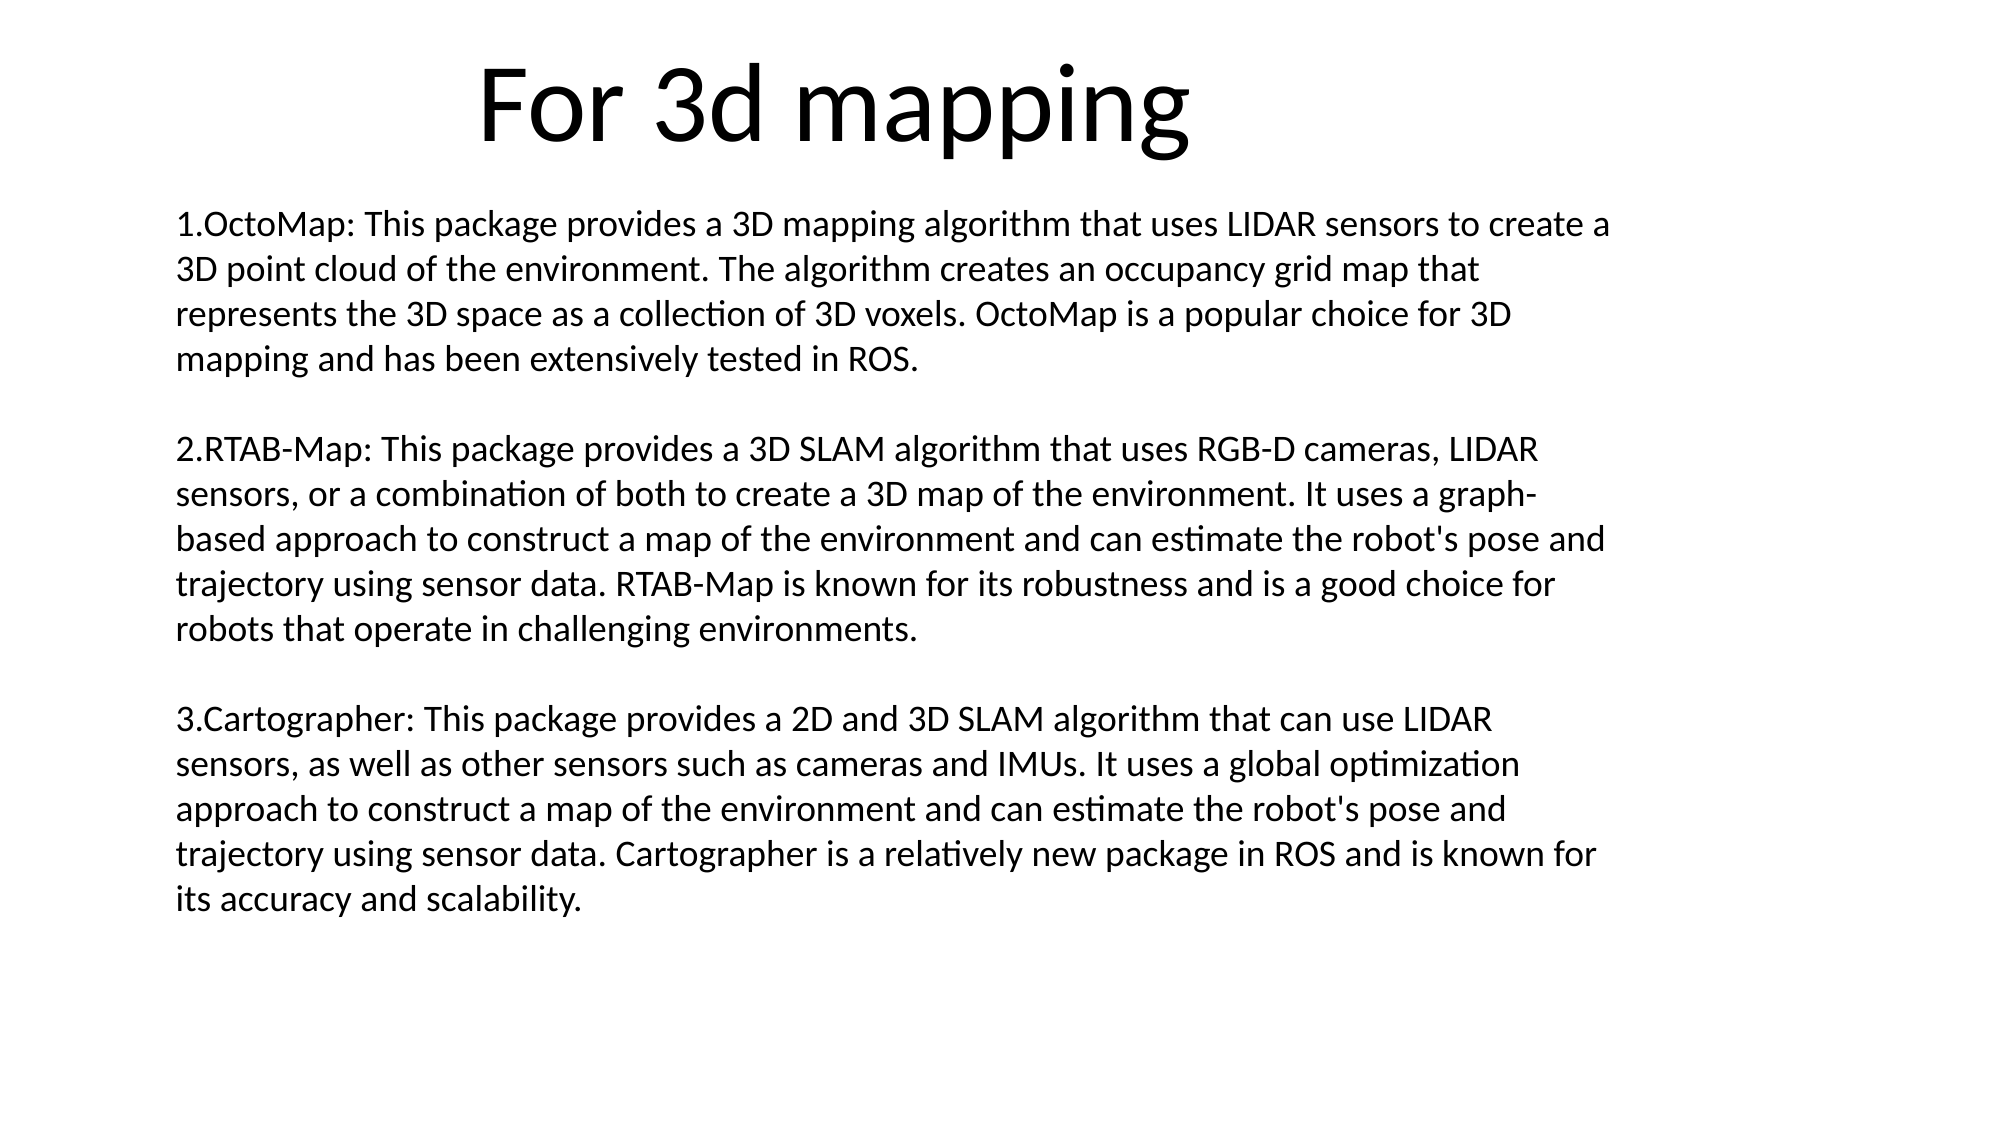

For 3d mapping
1.OctoMap: This package provides a 3D mapping algorithm that uses LIDAR sensors to create a 3D point cloud of the environment. The algorithm creates an occupancy grid map that represents the 3D space as a collection of 3D voxels. OctoMap is a popular choice for 3D mapping and has been extensively tested in ROS.

2.RTAB-Map: This package provides a 3D SLAM algorithm that uses RGB-D cameras, LIDAR sensors, or a combination of both to create a 3D map of the environment. It uses a graph-based approach to construct a map of the environment and can estimate the robot's pose and trajectory using sensor data. RTAB-Map is known for its robustness and is a good choice for robots that operate in challenging environments.

3.Cartographer: This package provides a 2D and 3D SLAM algorithm that can use LIDAR sensors, as well as other sensors such as cameras and IMUs. It uses a global optimization approach to construct a map of the environment and can estimate the robot's pose and trajectory using sensor data. Cartographer is a relatively new package in ROS and is known for its accuracy and scalability.